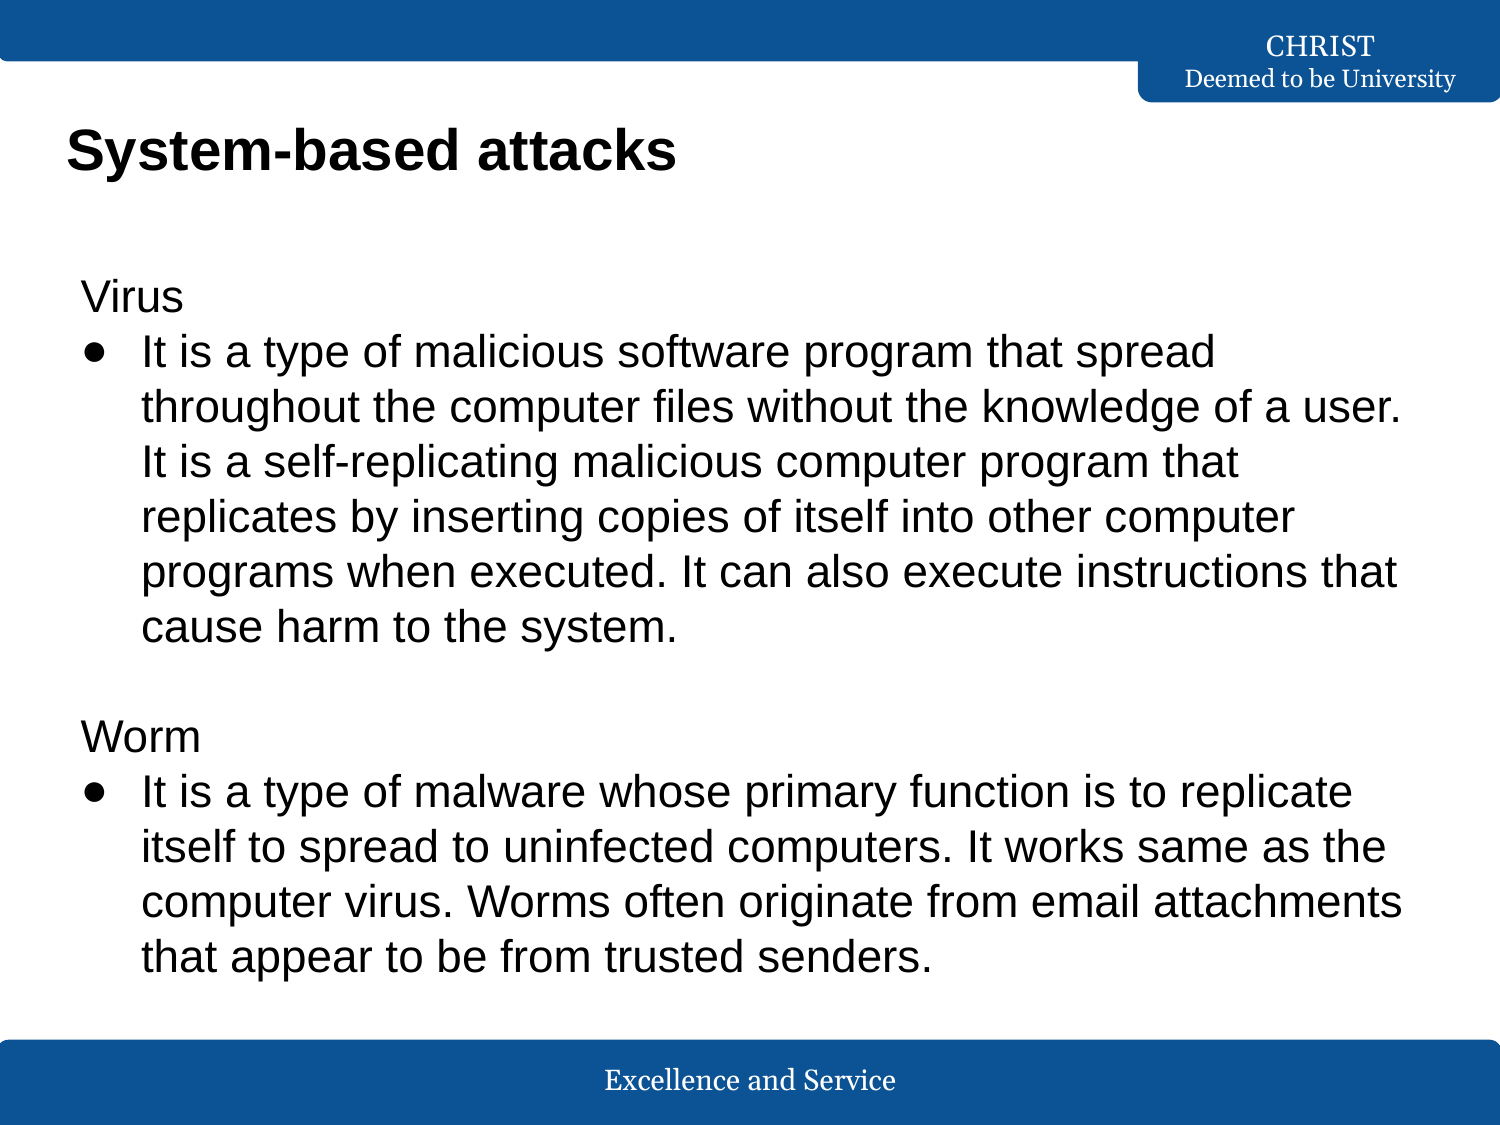

# System-based attacks
Virus
It is a type of malicious software program that spread throughout the computer files without the knowledge of a user. It is a self-replicating malicious computer program that replicates by inserting copies of itself into other computer programs when executed. It can also execute instructions that cause harm to the system.

Worm
It is a type of malware whose primary function is to replicate itself to spread to uninfected computers. It works same as the computer virus. Worms often originate from email attachments that appear to be from trusted senders.